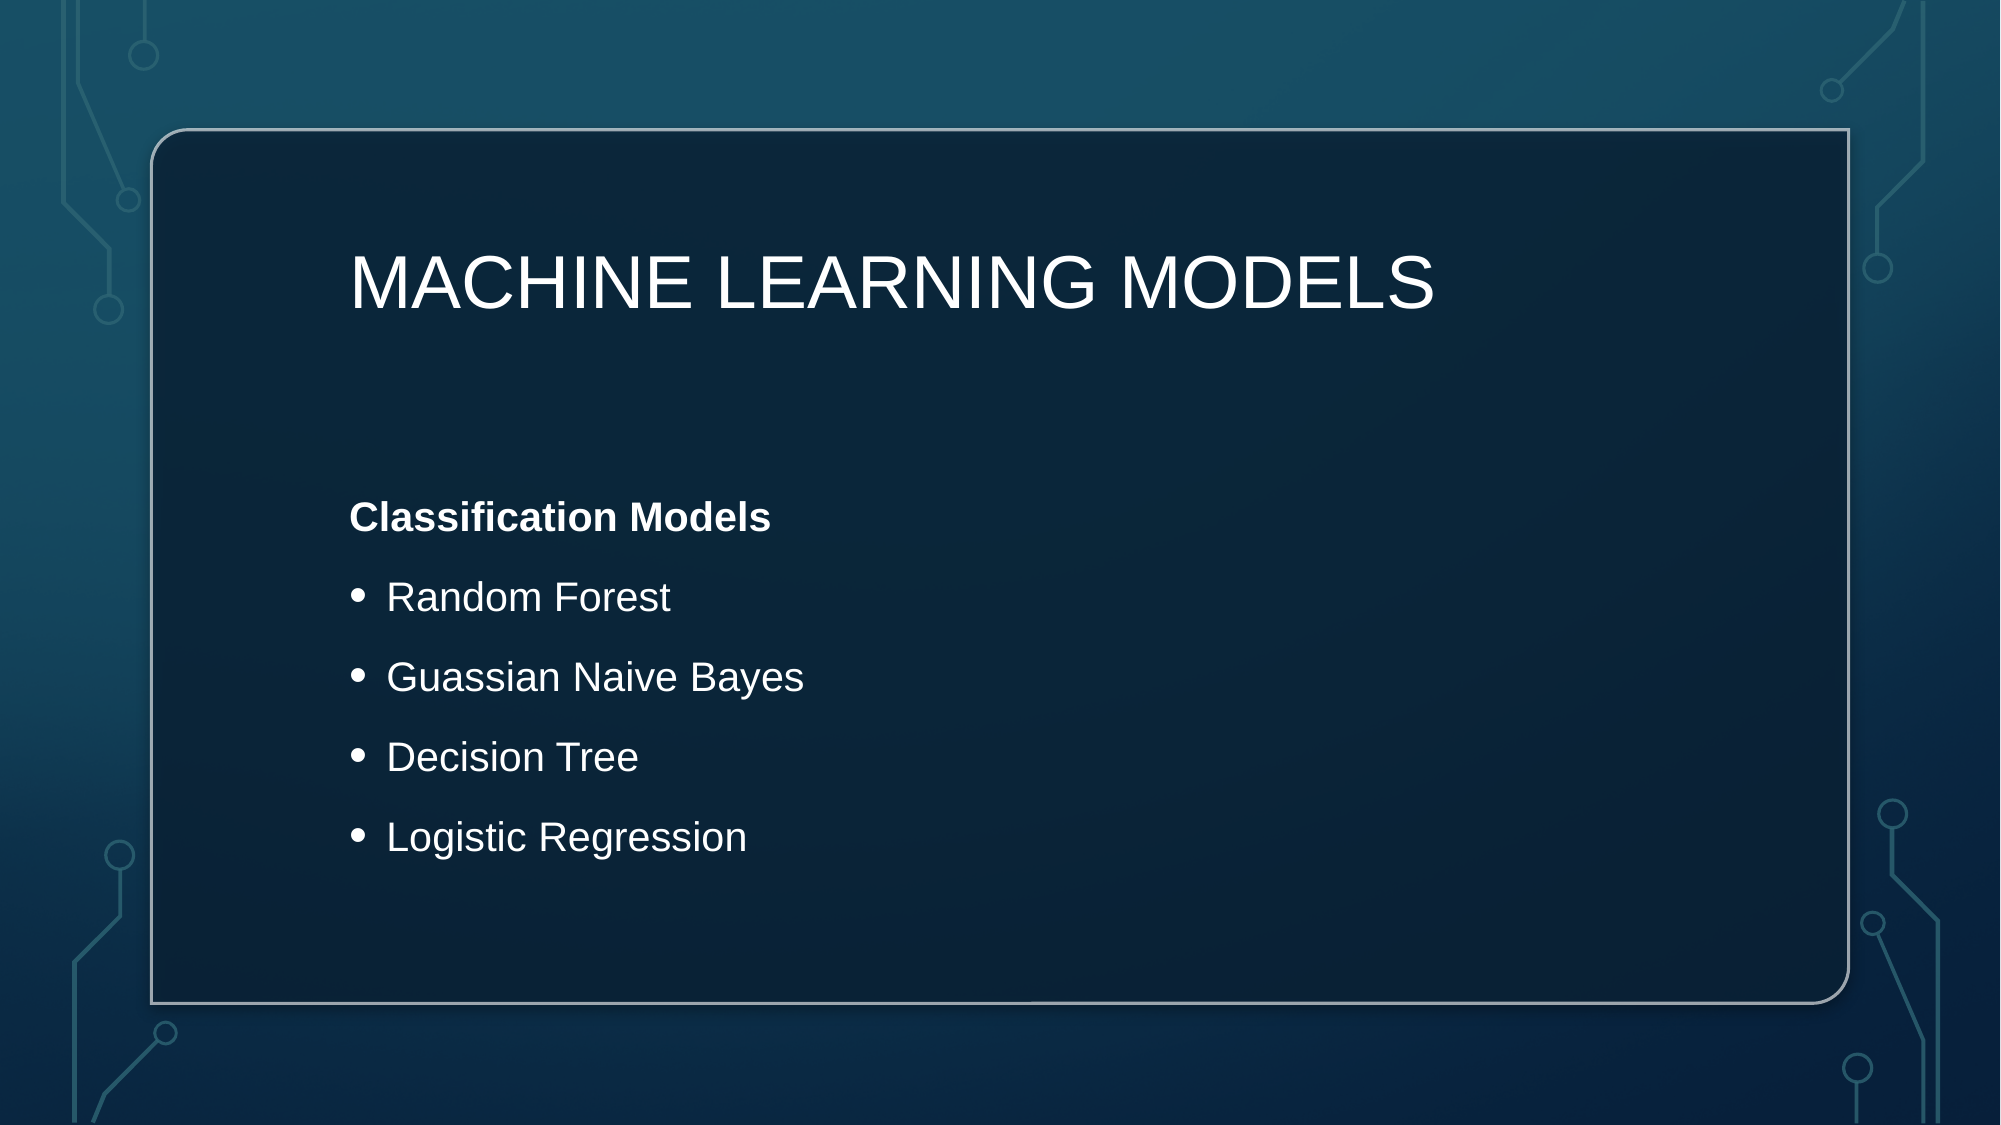

# Machine Learning Models

Classification Models
Random Forest
Guassian Naive Bayes
Decision Tree
Logistic Regression